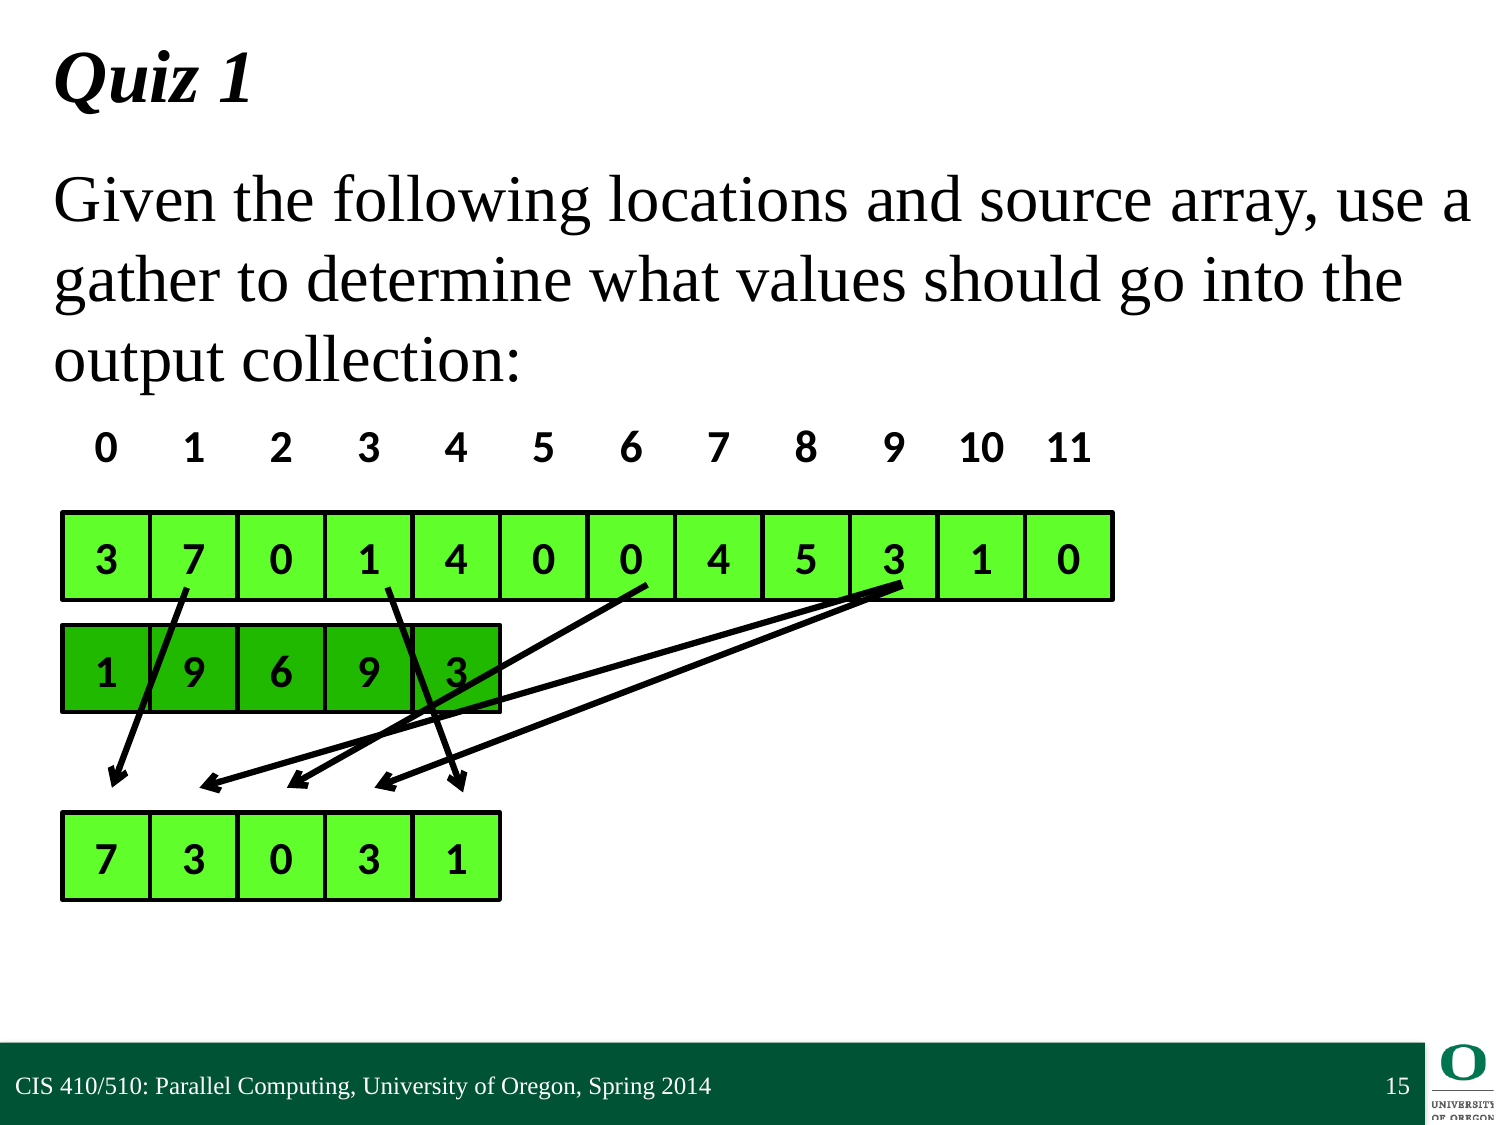

# Quiz 1
Given the following locations and source array, use a gather to determine what values should go into the output collection:

0
1
2
3
4
5
6
7
8
9
10
11
3
7
0
1
4
0
0
4
5
3
1
0
1
9
6
9
3
7
3
0
3
1
CIS 410/510: Parallel Computing, University of Oregon, Spring 2014
15